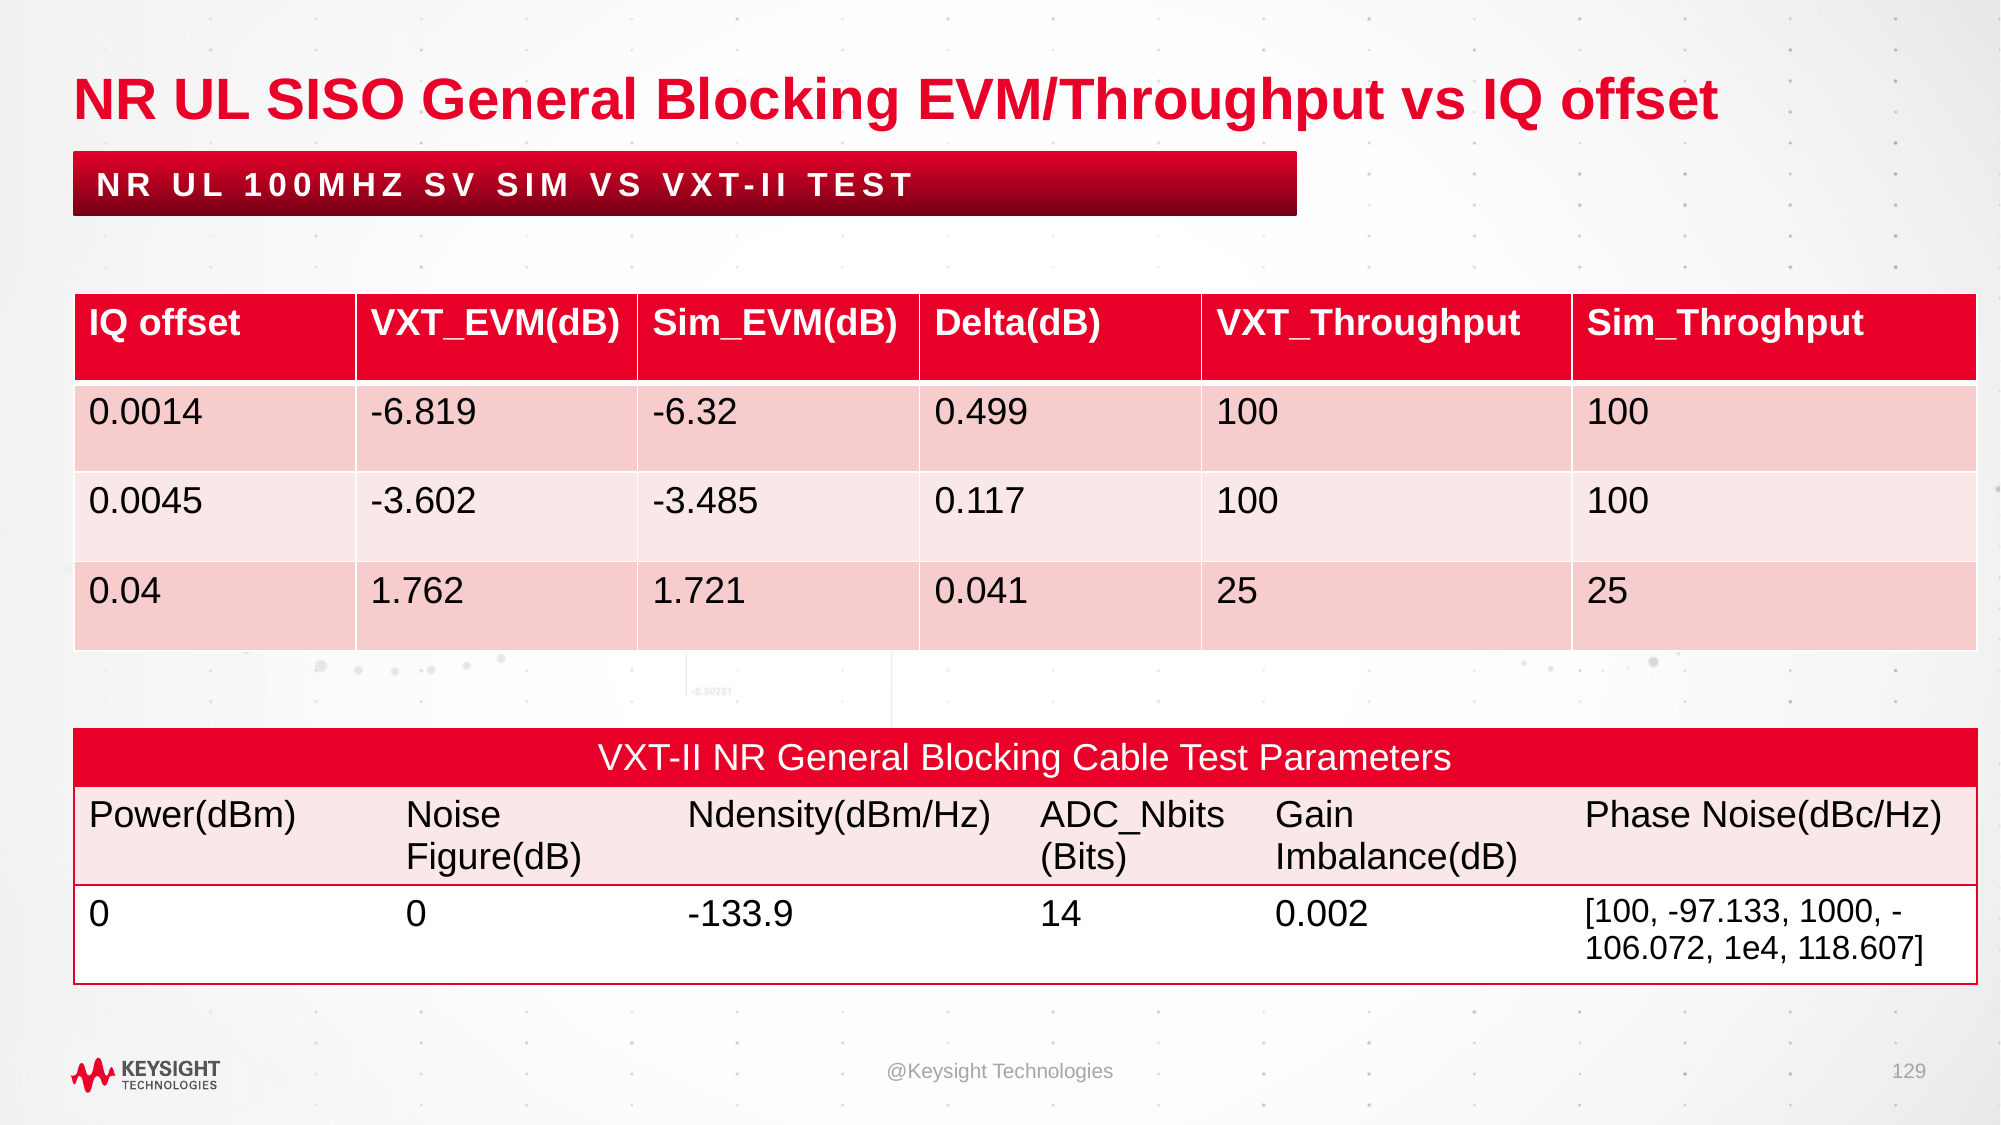

# NR UL SISO General Blocking EVM/Throughput vs IQ offset
NR UL 100MHz SV Sim vs VXT-II Test
| IQ offset | VXT\_EVM(dB) | Sim\_EVM(dB) | Delta(dB) | VXT\_Throughput | Sim\_Throghput |
| --- | --- | --- | --- | --- | --- |
| 0.0014 | -6.819 | -6.32 | 0.499 | 100 | 100 |
| 0.0045 | -3.602 | -3.485 | 0.117 | 100 | 100 |
| 0.04 | 1.762 | 1.721 | 0.041 | 25 | 25 |
| VXT-II NR General Blocking Cable Test Parameters |  |  |  |  |  |
| --- | --- | --- | --- | --- | --- |
| Power(dBm) | Noise Figure(dB) | Ndensity(dBm/Hz) | ADC\_Nbits (Bits) | Gain Imbalance(dB) | Phase Noise(dBc/Hz) |
| 0 | 0 | -133.9 | 14 | 0.002 | [100, -97.133, 1000, -106.072, 1e4, 118.607] |
@Keysight Technologies